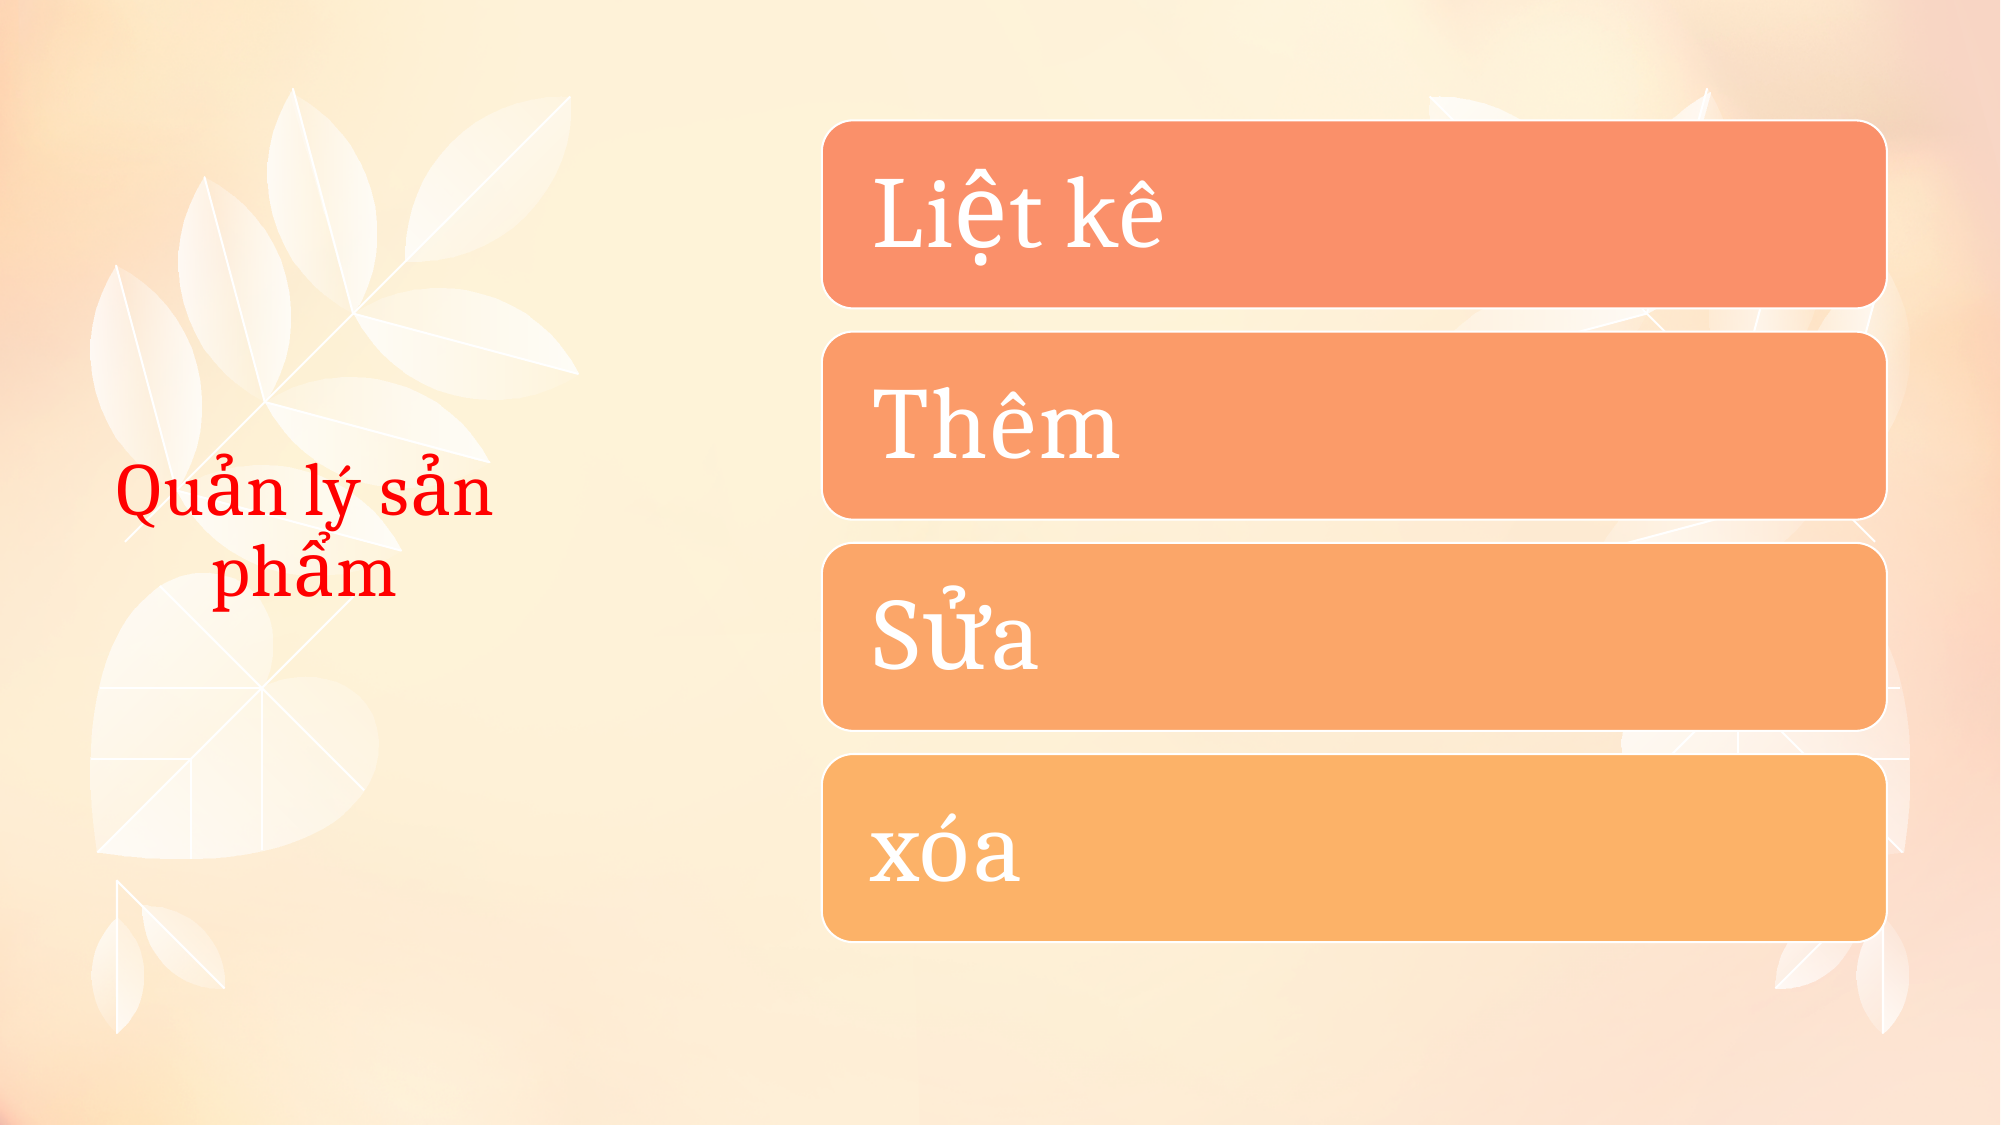

# Quản lý sản phẩm
Liệt kê
Thêm
Sửa
xóa